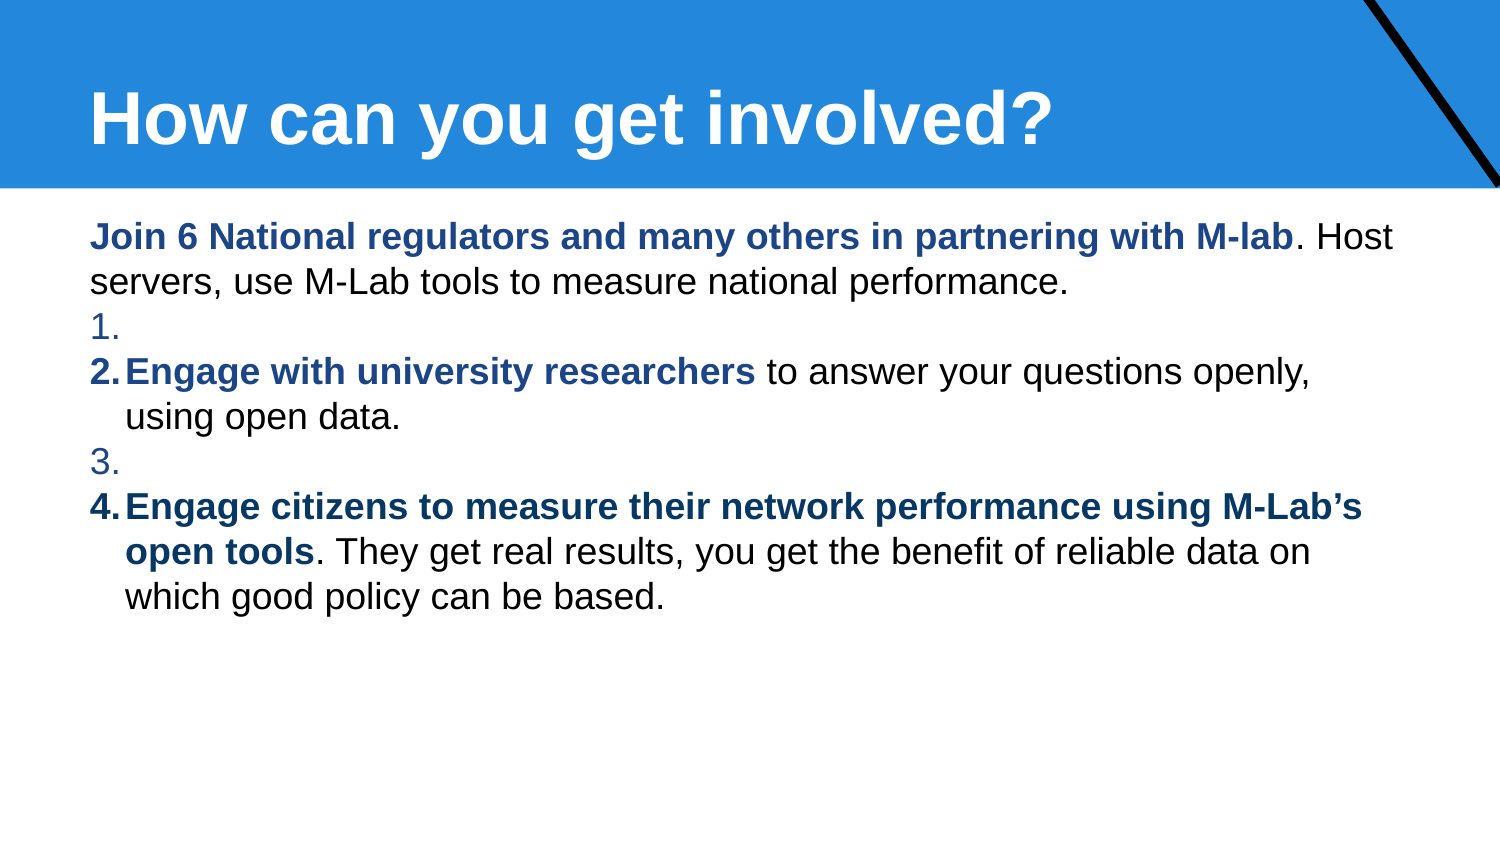

How can you get involved?
Join 6 National regulators and many others in partnering with M-lab. Host servers, use M-Lab tools to measure national performance.

Engage with university researchers to answer your questions openly, using open data.

Engage citizens to measure their network performance using M-Lab’s open tools. They get real results, you get the benefit of reliable data on which good policy can be based.